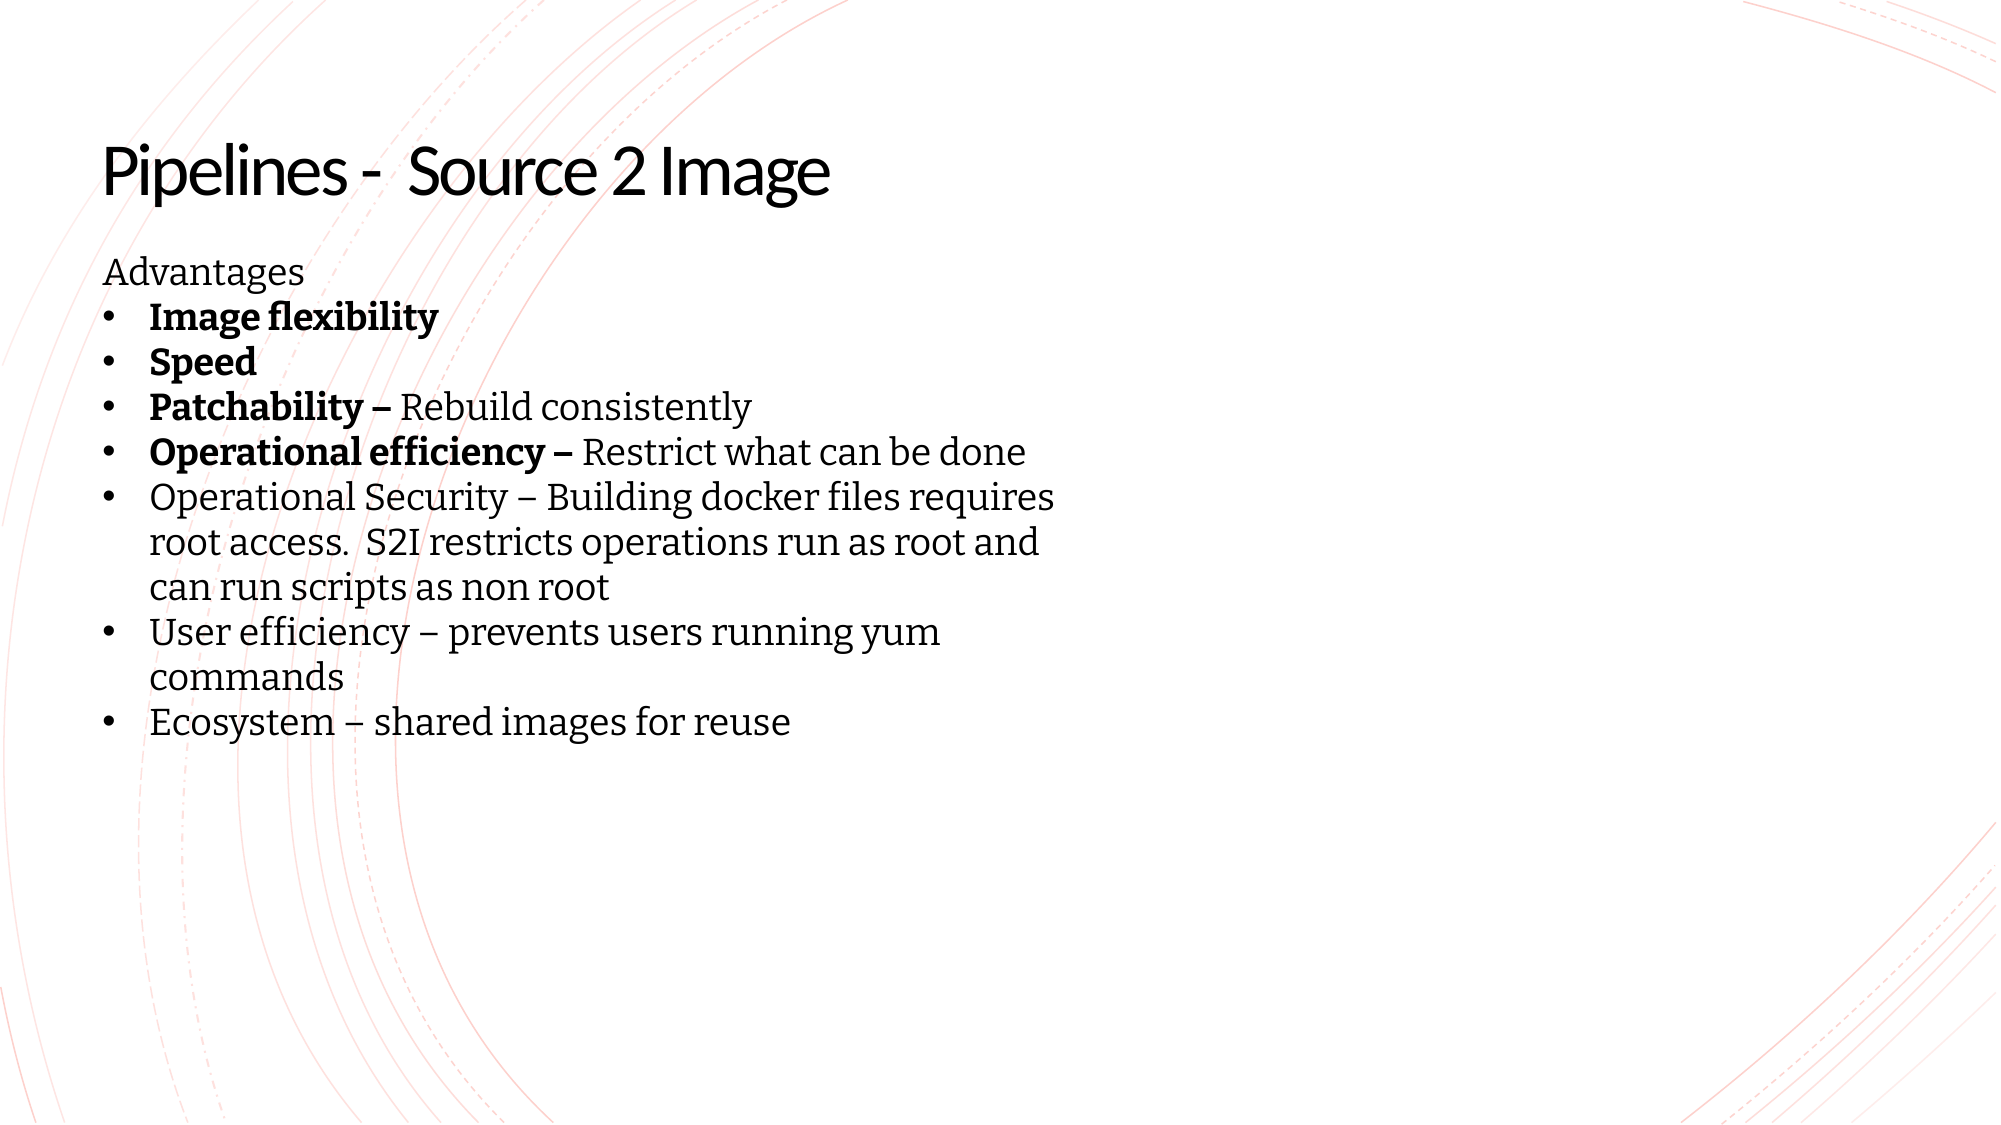

# Pipelines -  Source 2 Image
Advantages
Image flexibility
Speed
Patchability – Rebuild consistently
Operational efficiency – Restrict what can be done
Operational Security – Building docker files requires root access.  S2I restricts operations run as root and can run scripts as non root
User efficiency – prevents users running yum commands
Ecosystem – shared images for reuse